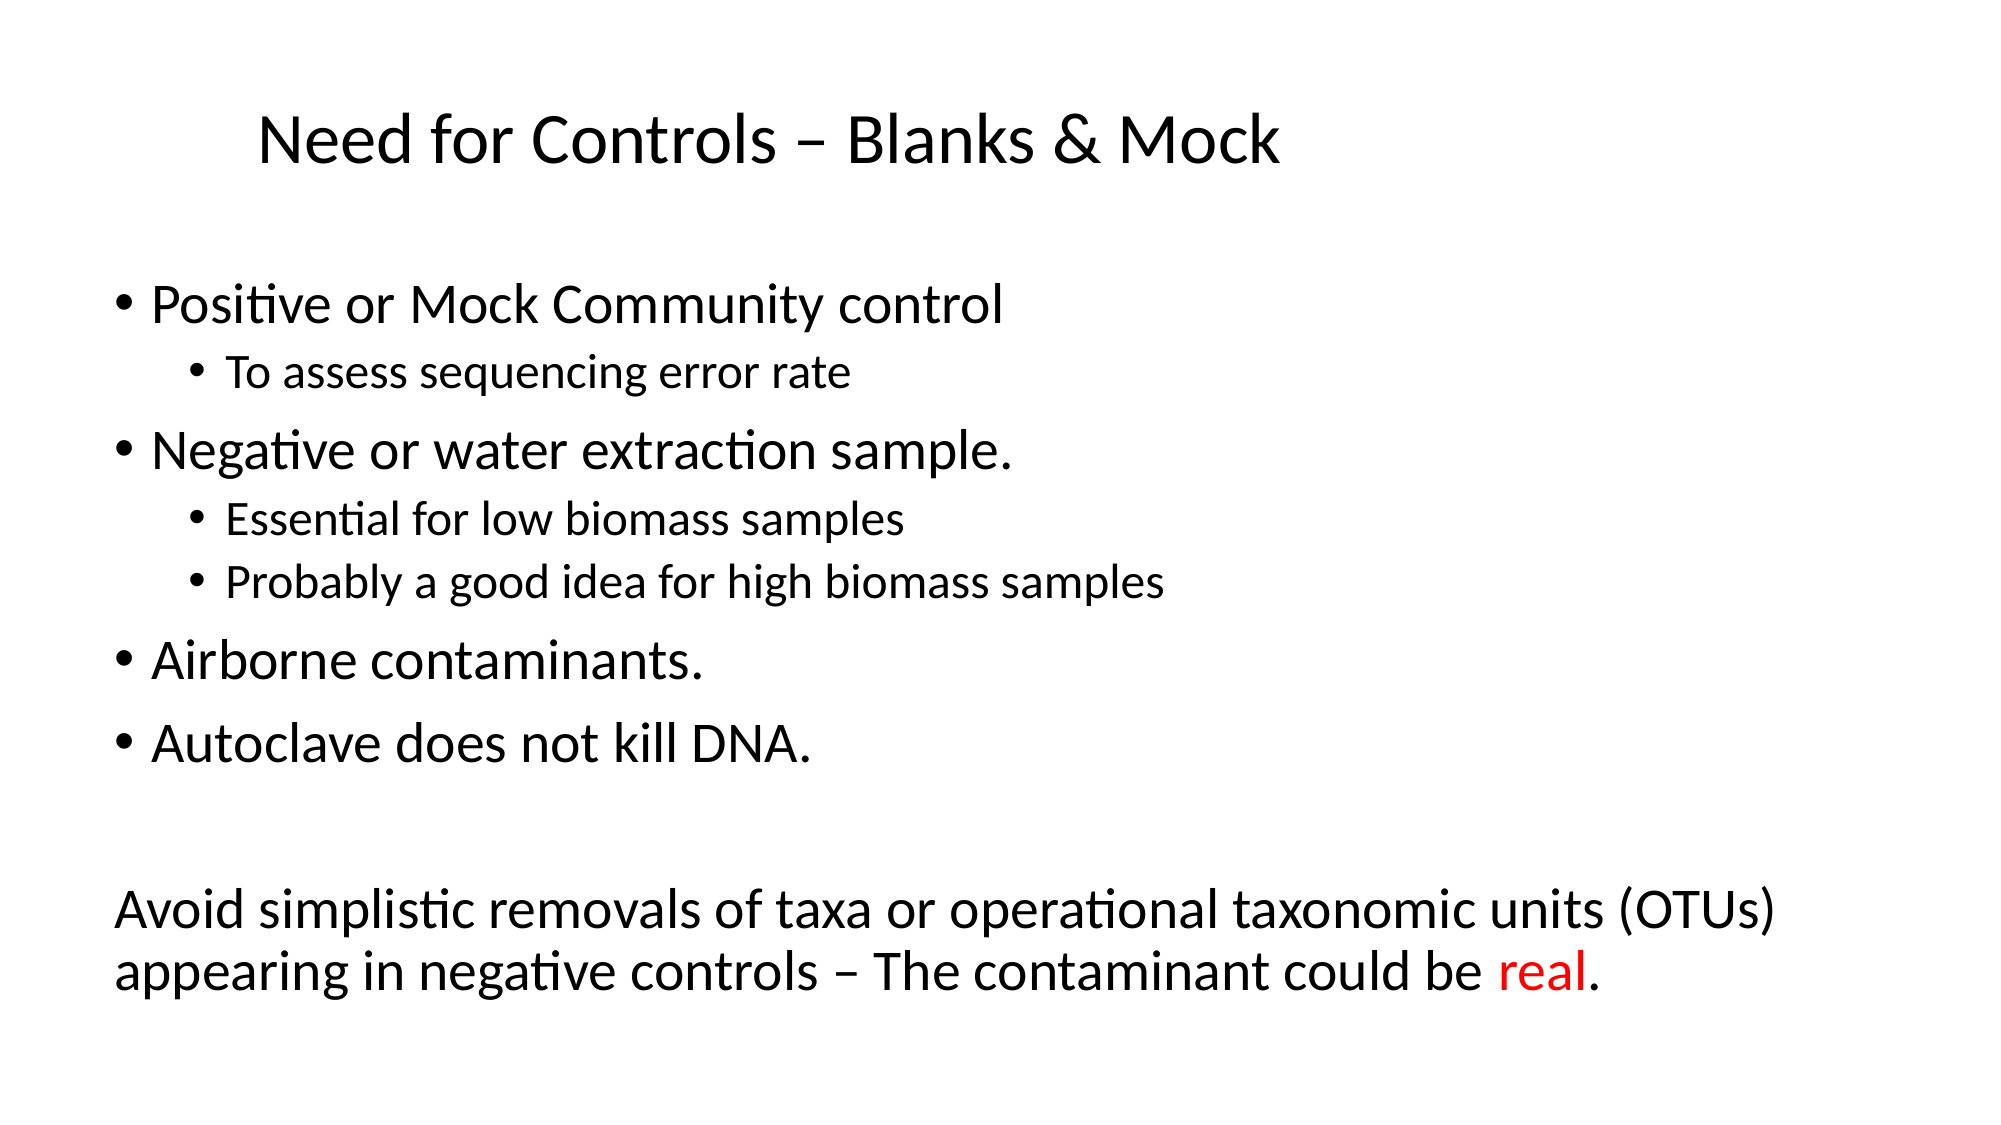

# Need for Controls – Blanks & Mock
Positive or Mock Community control
To assess sequencing error rate
Negative or water extraction sample.
Essential for low biomass samples
Probably a good idea for high biomass samples
Airborne contaminants.
Autoclave does not kill DNA.

Avoid simplistic removals of taxa or operational taxonomic units (OTUs) appearing in negative controls – The contaminant could be real.